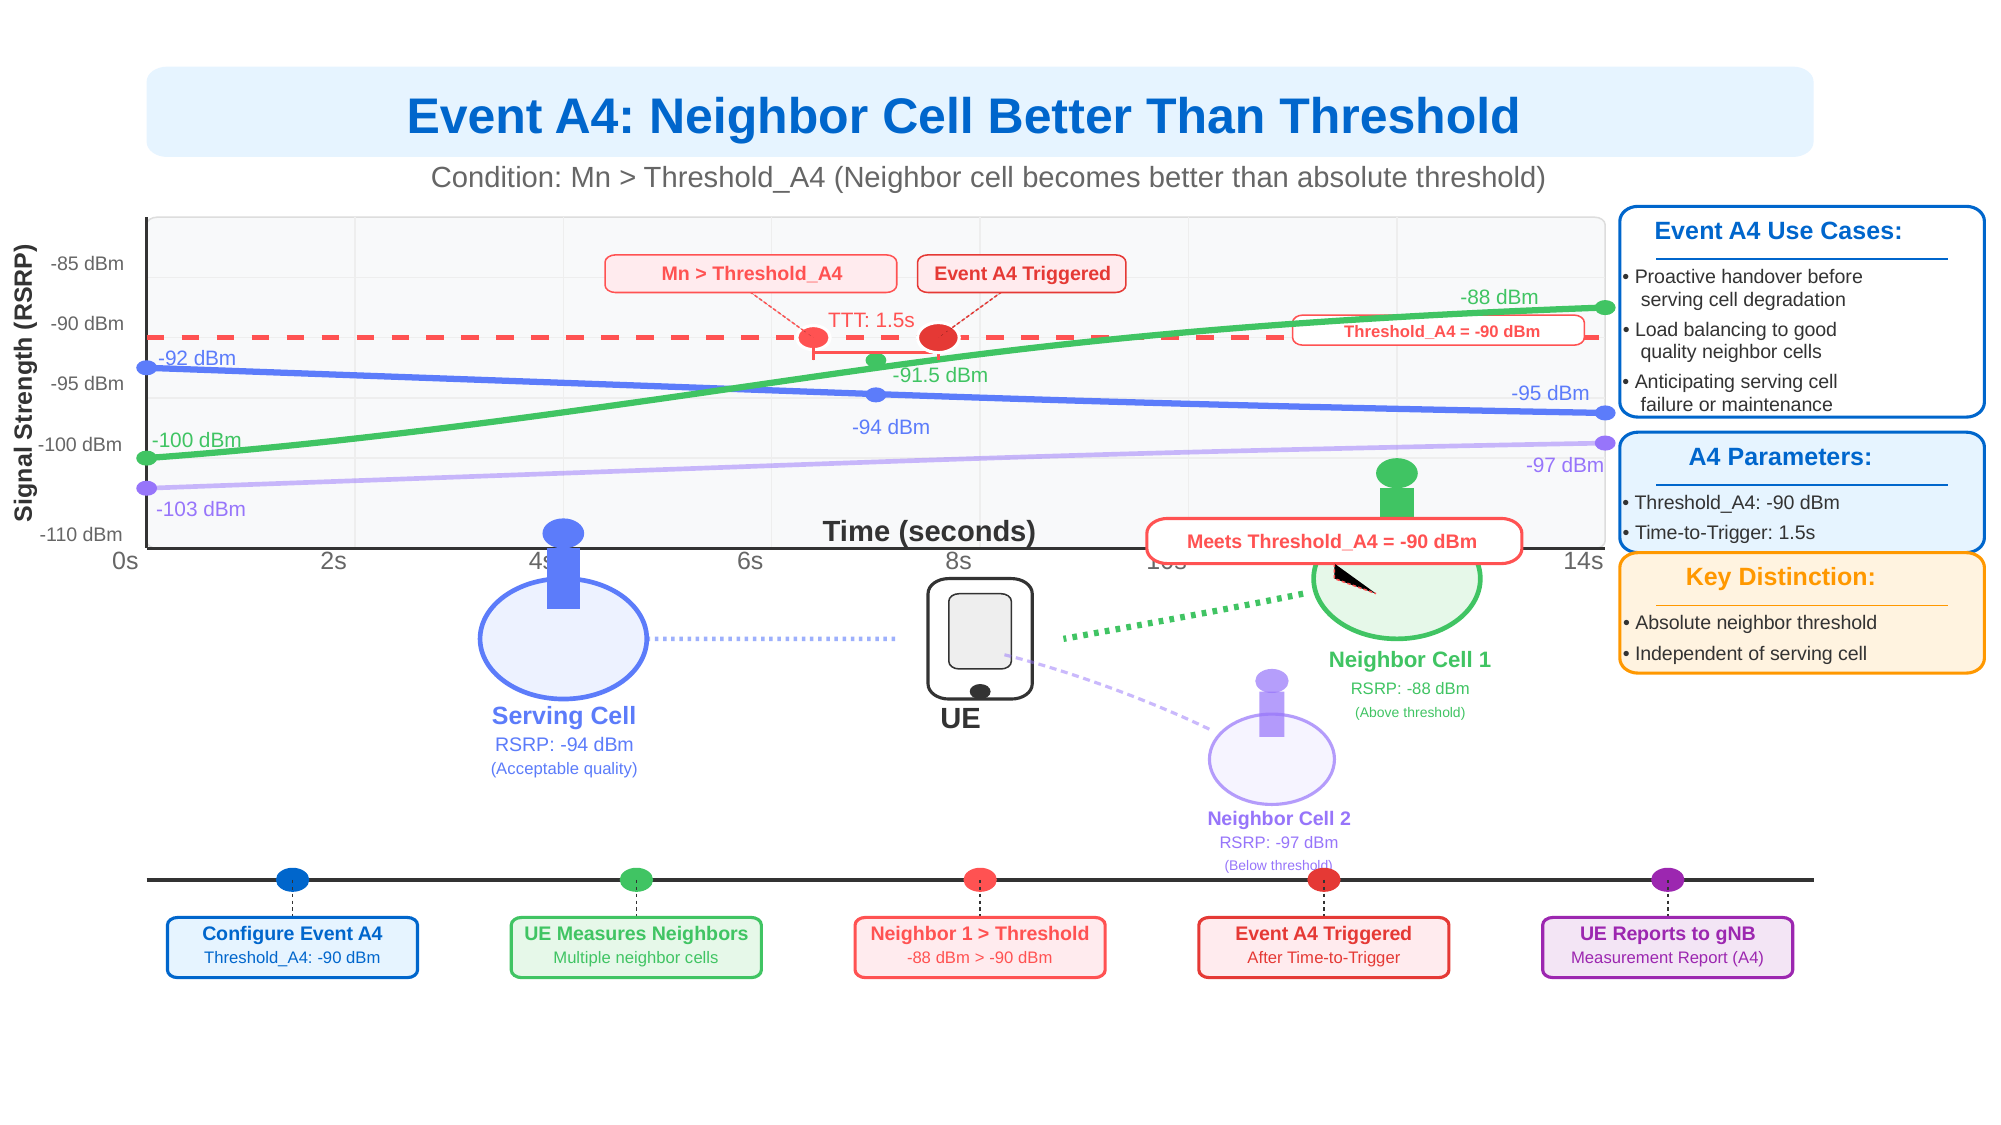

Event A4: Neighbor Cell Better Than Threshold
Condition: Mn > Threshold_A4 (Neighbor cell becomes better than absolute threshold)

Event A4 Use Cases:

• Proactive handover before
serving cell degradation
• Load balancing to good
quality neighbor cells
• Anticipating serving cell
failure or maintenance

-85 dBm

Mn > Threshold_A4
Event A4 Triggered
-88 dBm

TTT: 1.5s

-90 dBm

Threshold_A4 = -90 dBm

-92 dBm

-91.5 dBm
Signal Strength (RSRP)

-95 dBm
-95 dBm

-94 dBm
-100 dBm
-100 dBm

-97 dBm

-103 dBm
Time (seconds)
-110 dBm
0s
2s
4s
6s
8s
10s
12s
14s

A4 Parameters:

• Threshold_A4: -90 dBm
• Time-to-Trigger: 1.5s

Neighbor Cell 1
RSRP: -88 dBm
(Above threshold)

Serving Cell
RSRP: -94 dBm
(Acceptable quality)

Meets Threshold_A4 = -90 dBm

UE

Neighbor Cell 2
RSRP: -97 dBm
(Below threshold)

Key Distinction:

• Absolute neighbor threshold
• Independent of serving cell

Configure Event A4
UE Measures Neighbors
Neighbor 1 > Threshold
Event A4 Triggered
UE Reports to gNB
Threshold_A4: -90 dBm
Multiple neighbor cells
-88 dBm > -90 dBm
After Time-to-Trigger
Measurement Report (A4)